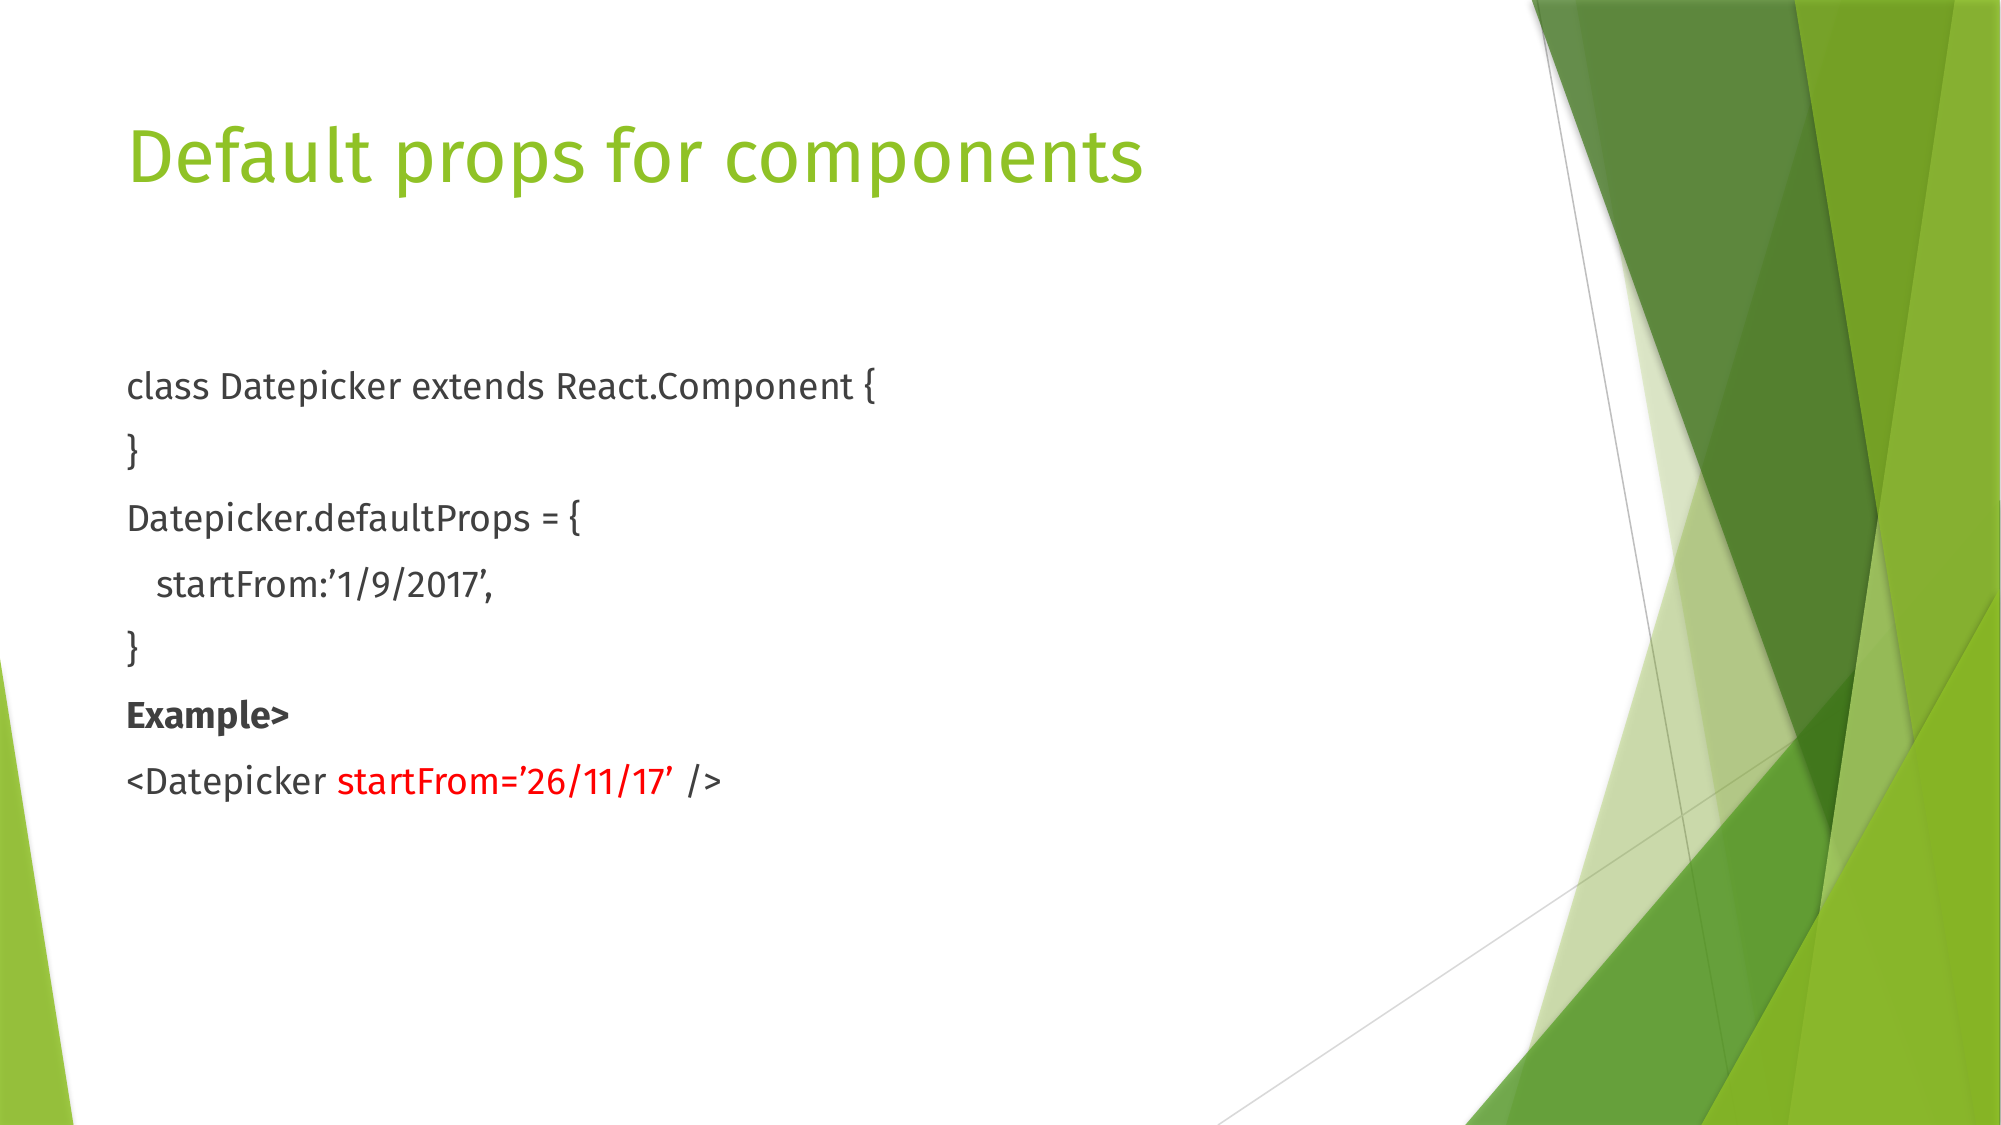

# Default props for components
class Datepicker extends React.Component {
}
Datepicker.defaultProps = {
   startFrom:’1/9/2017’,
}
Example>
<Datepicker startFrom=’26/11/17’ />